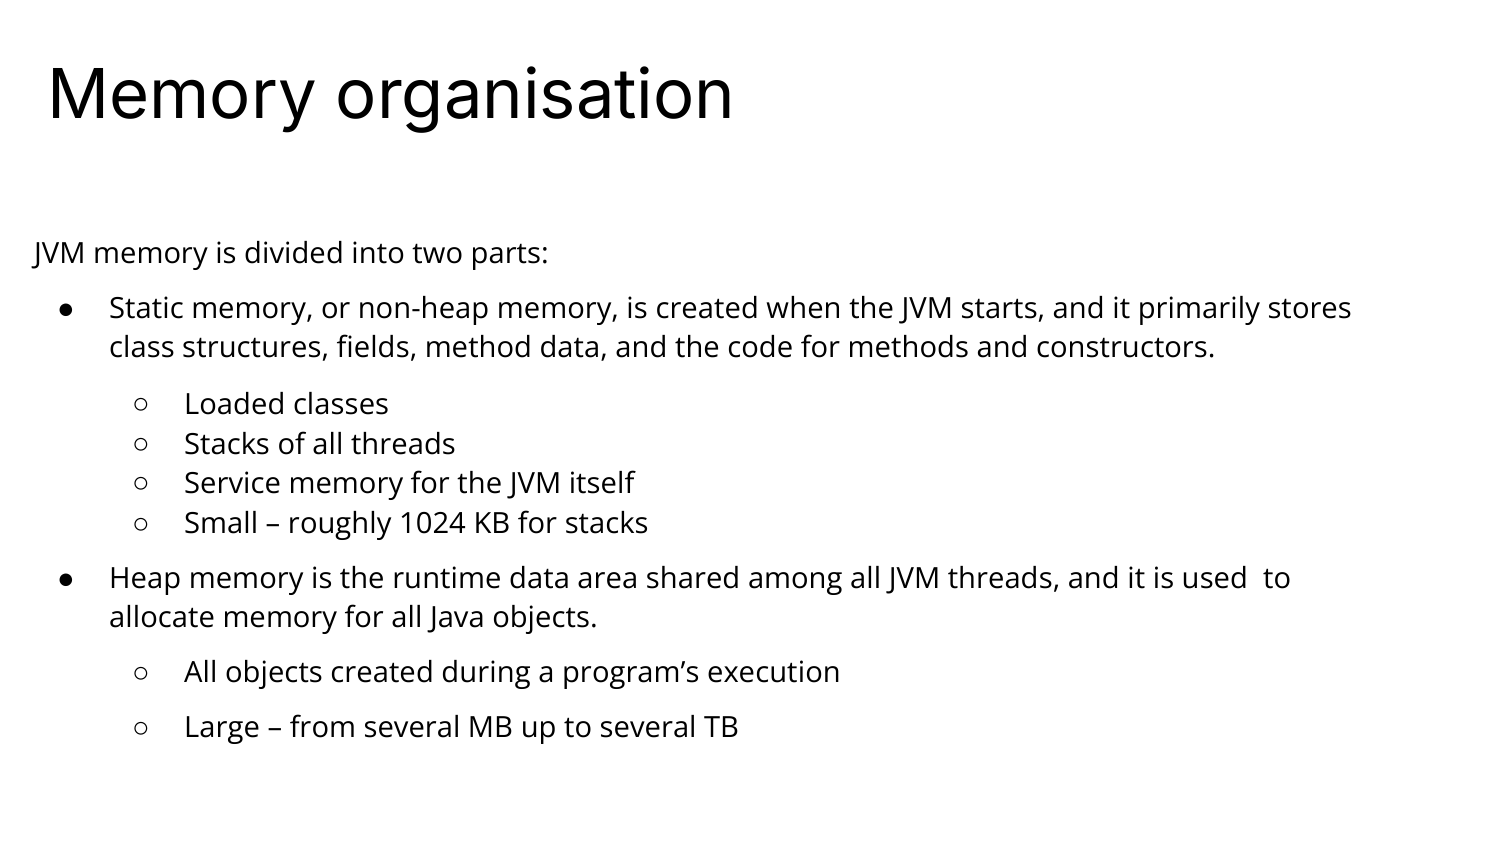

# Memory organisation
JVM memory is divided into two parts:
Static memory, or non-heap memory, is created when the JVM starts, and it primarily stores class structures, fields, method data, and the code for methods and constructors.
Loaded classes
Stacks of all threads
Service memory for the JVM itself
Small – roughly 1024 KB for stacks
Heap memory is the runtime data area shared among all JVM threads, and it is used  to allocate memory for all Java objects.
All objects created during a program’s execution
Large – from several MB up to several TB